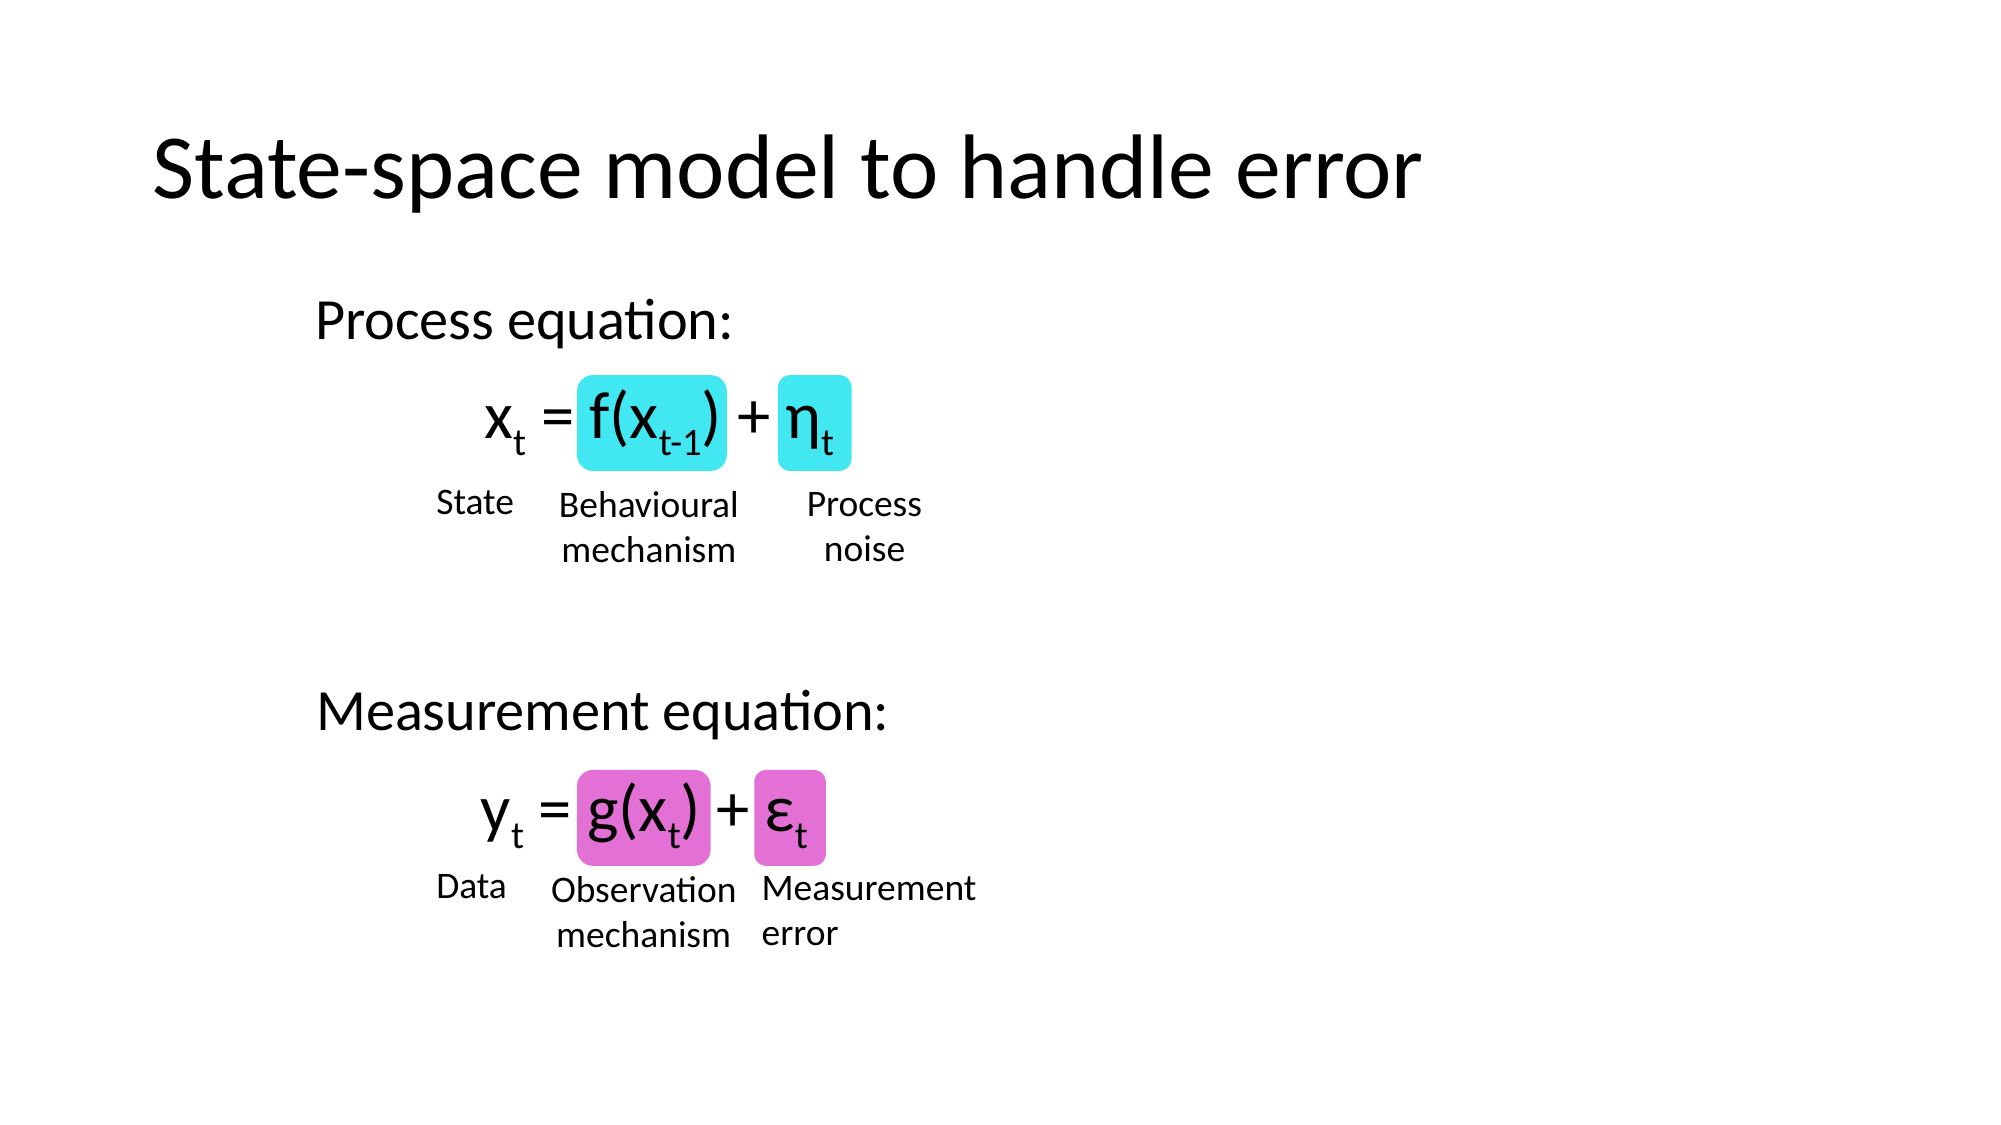

# State-space model to handle error
Process equation:
xt = f(xt-1) + ηt

State
Process
noise
Behavioural
mechanism
Measurement equation:
yt = g(xt) + εt

Data
Measurement
error
Observation
mechanism